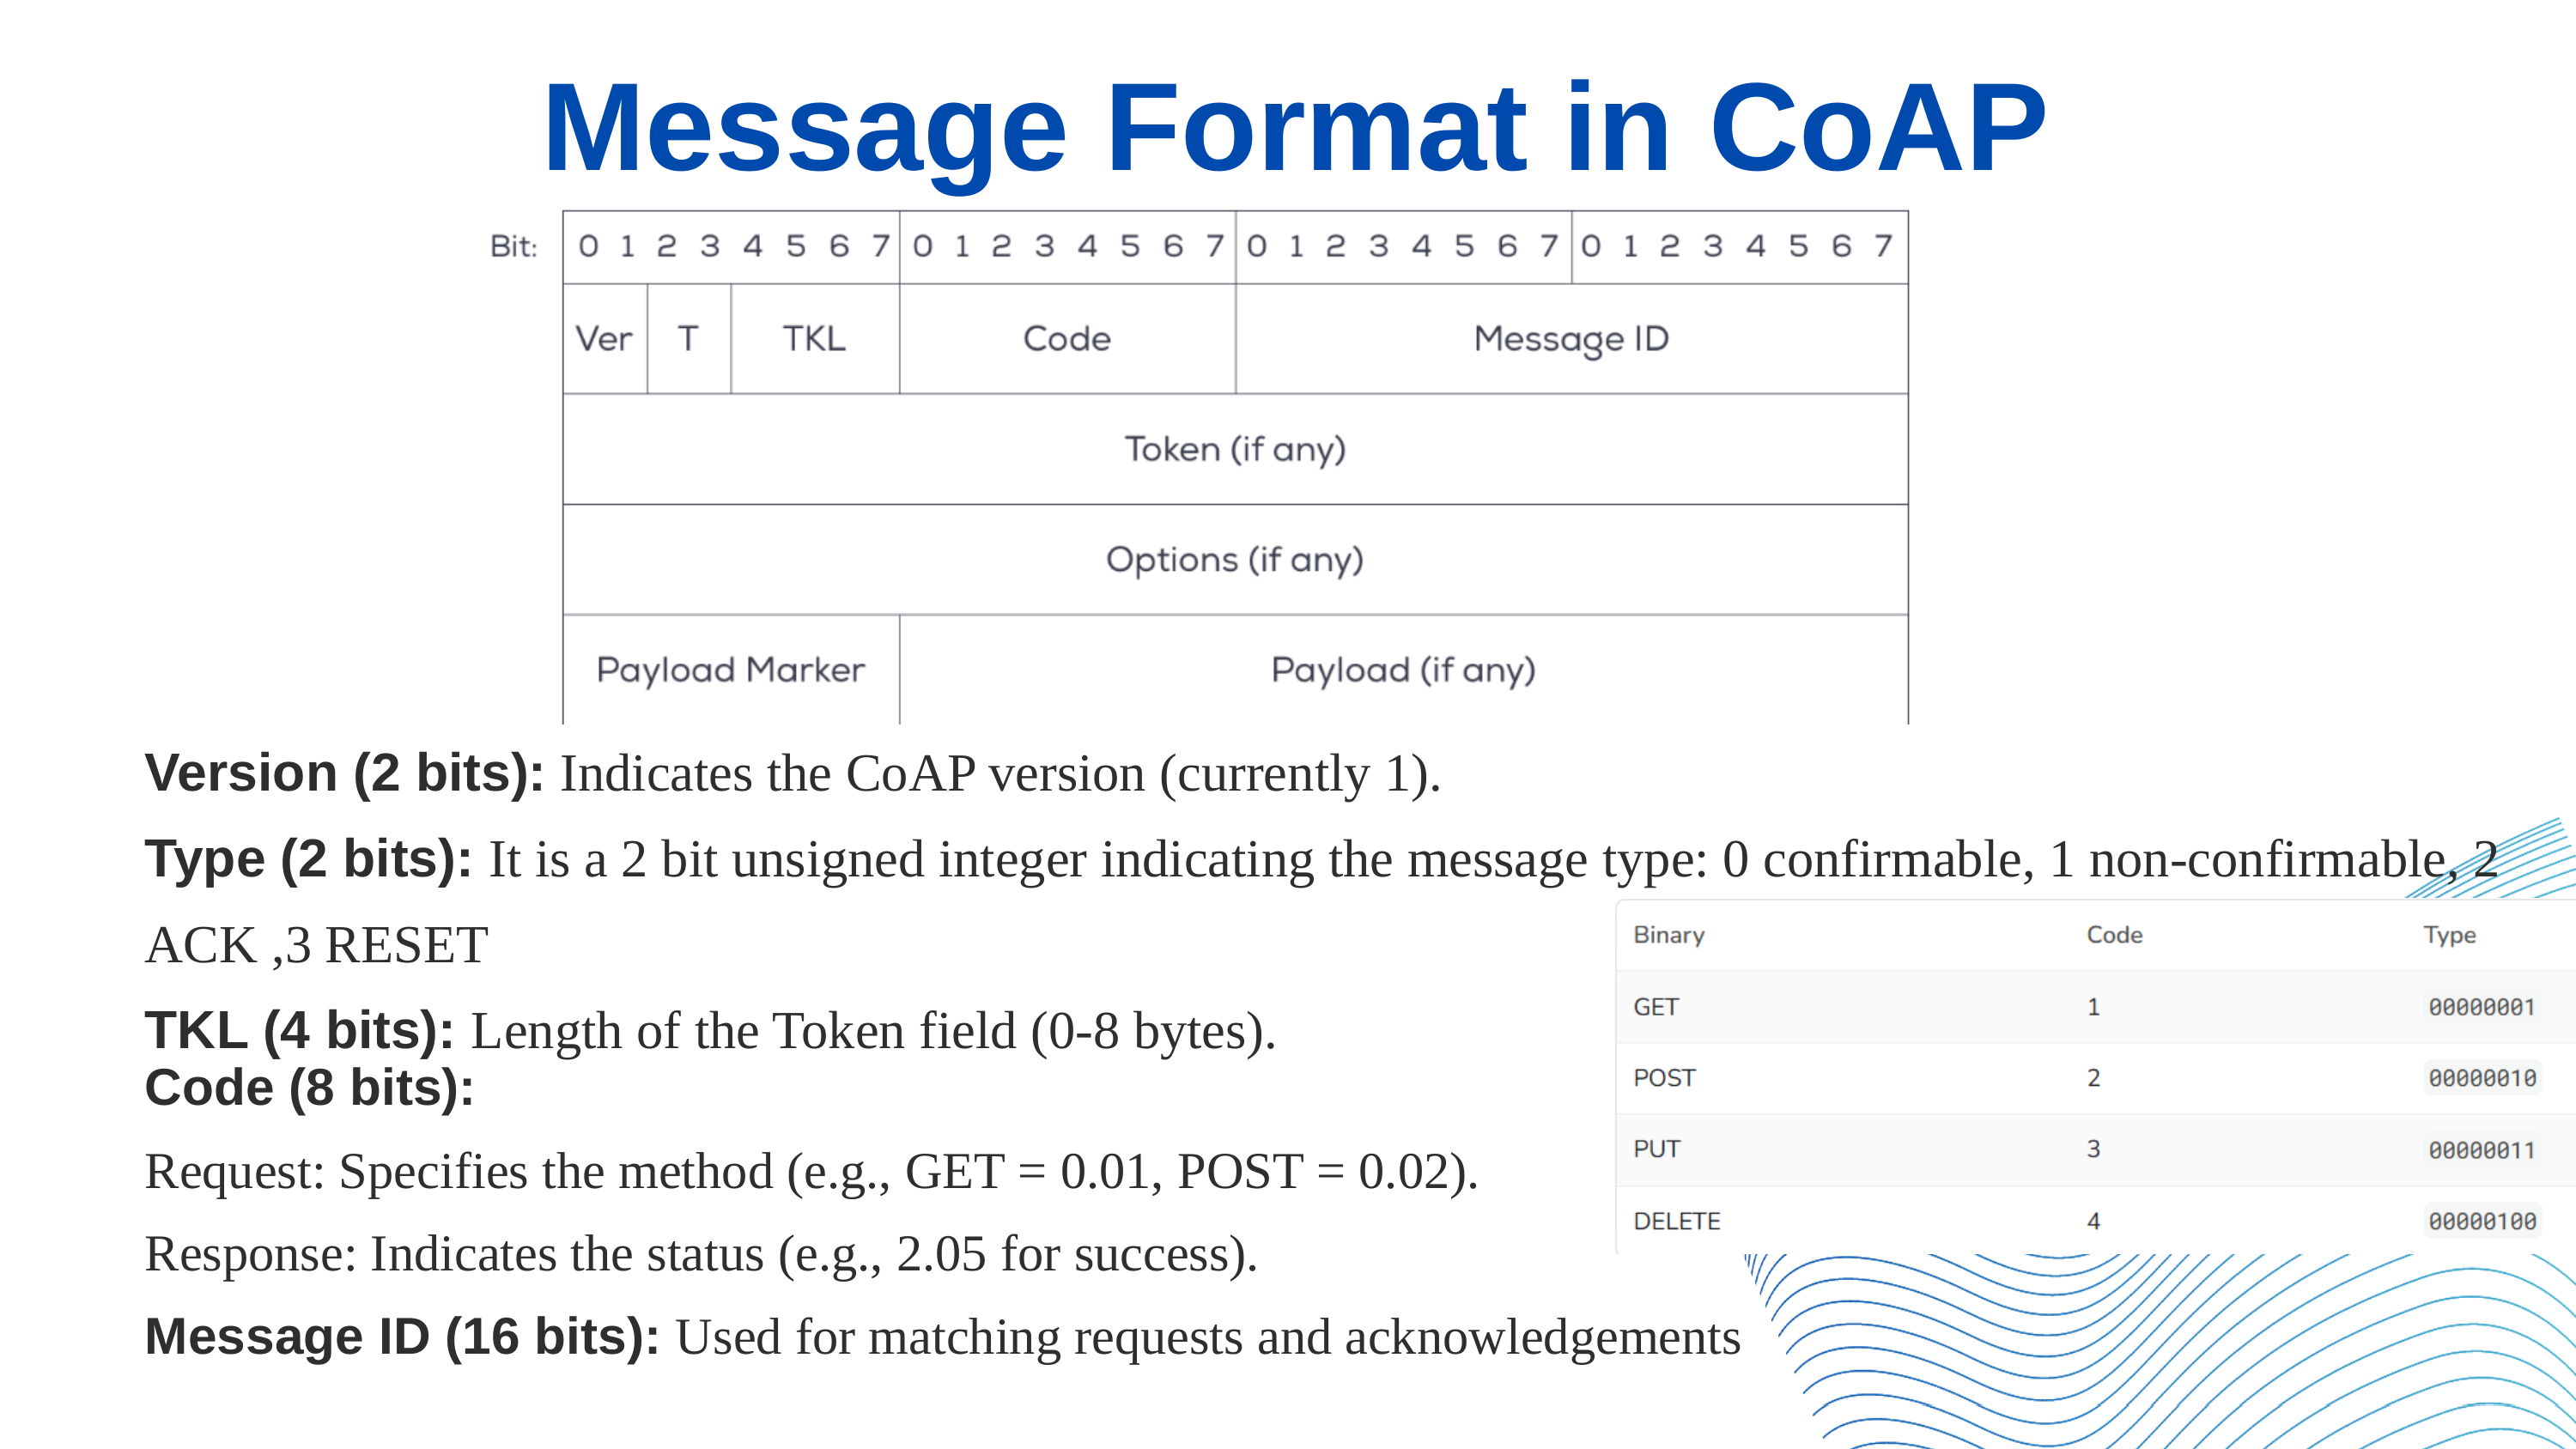

Message Format in CoAP

Version (2 bits): Indicates the CoAP version (currently 1).
Type (2 bits): It is a 2 bit unsigned integer indicating the message type: 0 confirmable, 1 non-confirmable, 2 ACK ,3 RESET
TKL (4 bits): Length of the Token field (0-8 bytes).

Code (8 bits):
Request: Specifies the method (e.g., GET = 0.01, POST = 0.02).
Response: Indicates the status (e.g., 2.05 for success).
Message ID (16 bits): Used for matching requests and acknowledgements